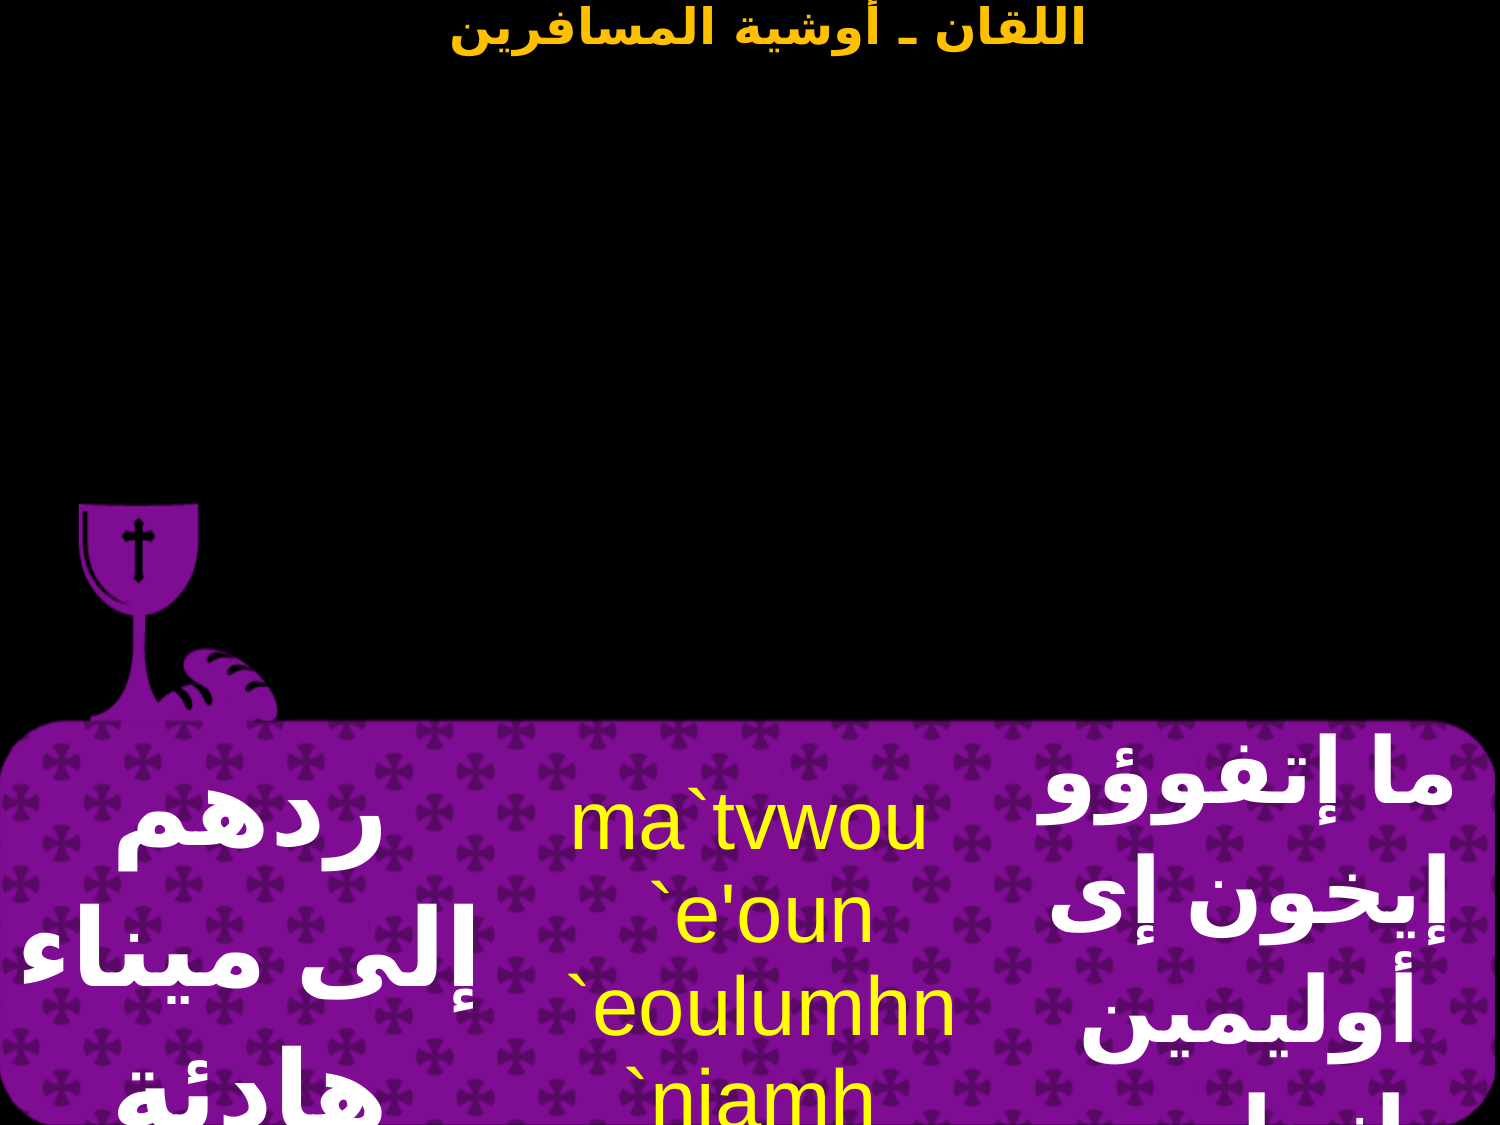

| ردهم إلى ميناء هادئة | ma`tvwou `e'oun `eoulumhn `njamh | ما إتفوؤو إيخون إى أوليمين إنجامى |
| --- | --- | --- |